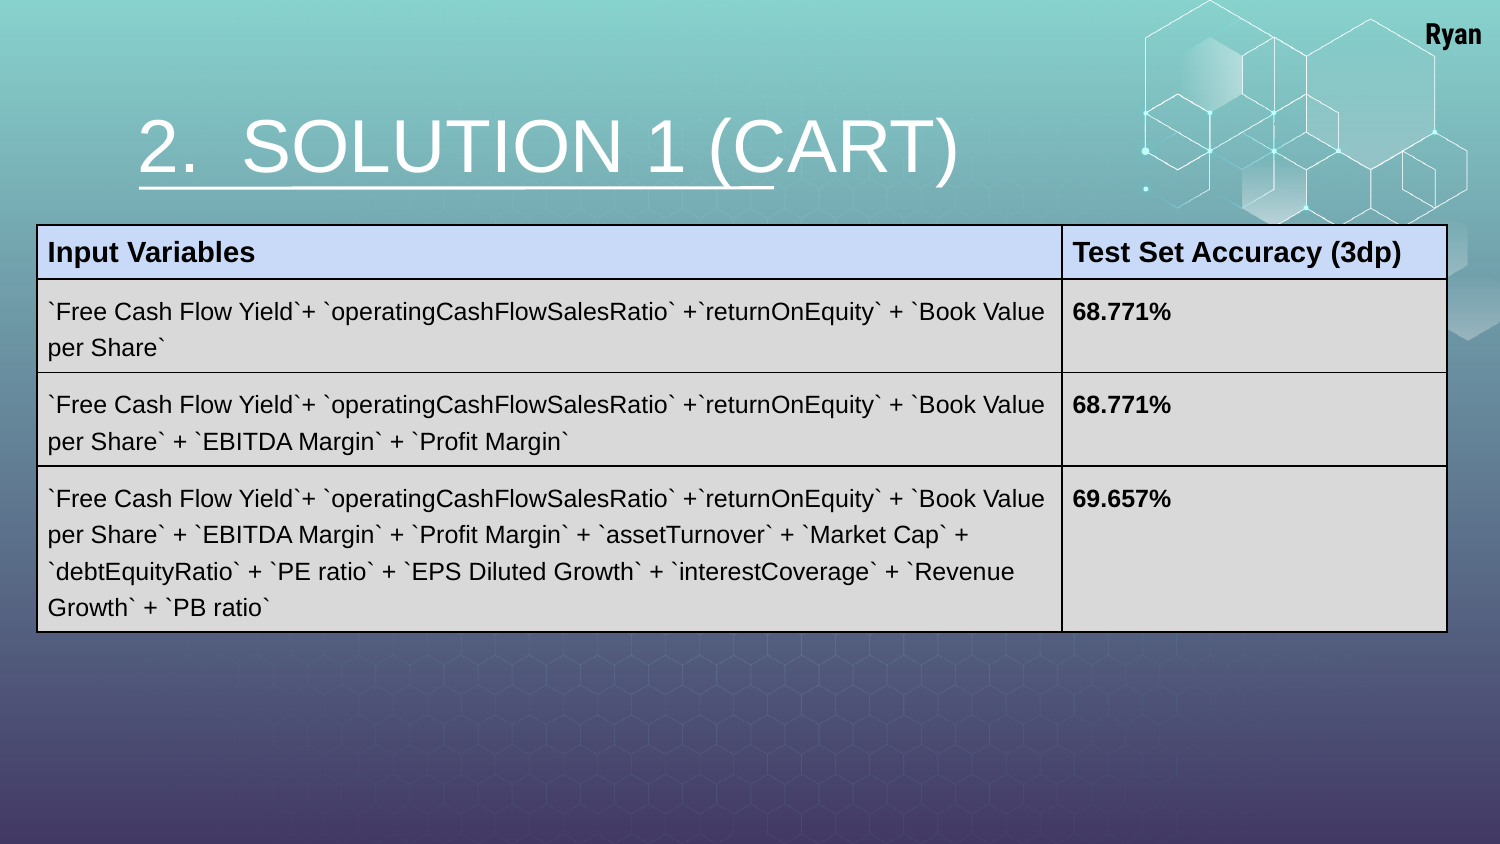

Ryan
# 2.  SOLUTION 1 (CART)
| Input Variables | Test Set Accuracy (3dp) |
| --- | --- |
| `Free Cash Flow Yield`+ `operatingCashFlowSalesRatio` +`returnOnEquity` + `Book Value per Share` | 68.771% |
| `Free Cash Flow Yield`+ `operatingCashFlowSalesRatio` +`returnOnEquity` + `Book Value per Share` + `EBITDA Margin` + `Profit Margin` | 68.771% |
| `Free Cash Flow Yield`+ `operatingCashFlowSalesRatio` +`returnOnEquity` + `Book Value per Share` + `EBITDA Margin` + `Profit Margin` + `assetTurnover` + `Market Cap` + `debtEquityRatio` + `PE ratio` + `EPS Diluted Growth` + `interestCoverage` + `Revenue Growth` + `PB ratio` | 69.657% |